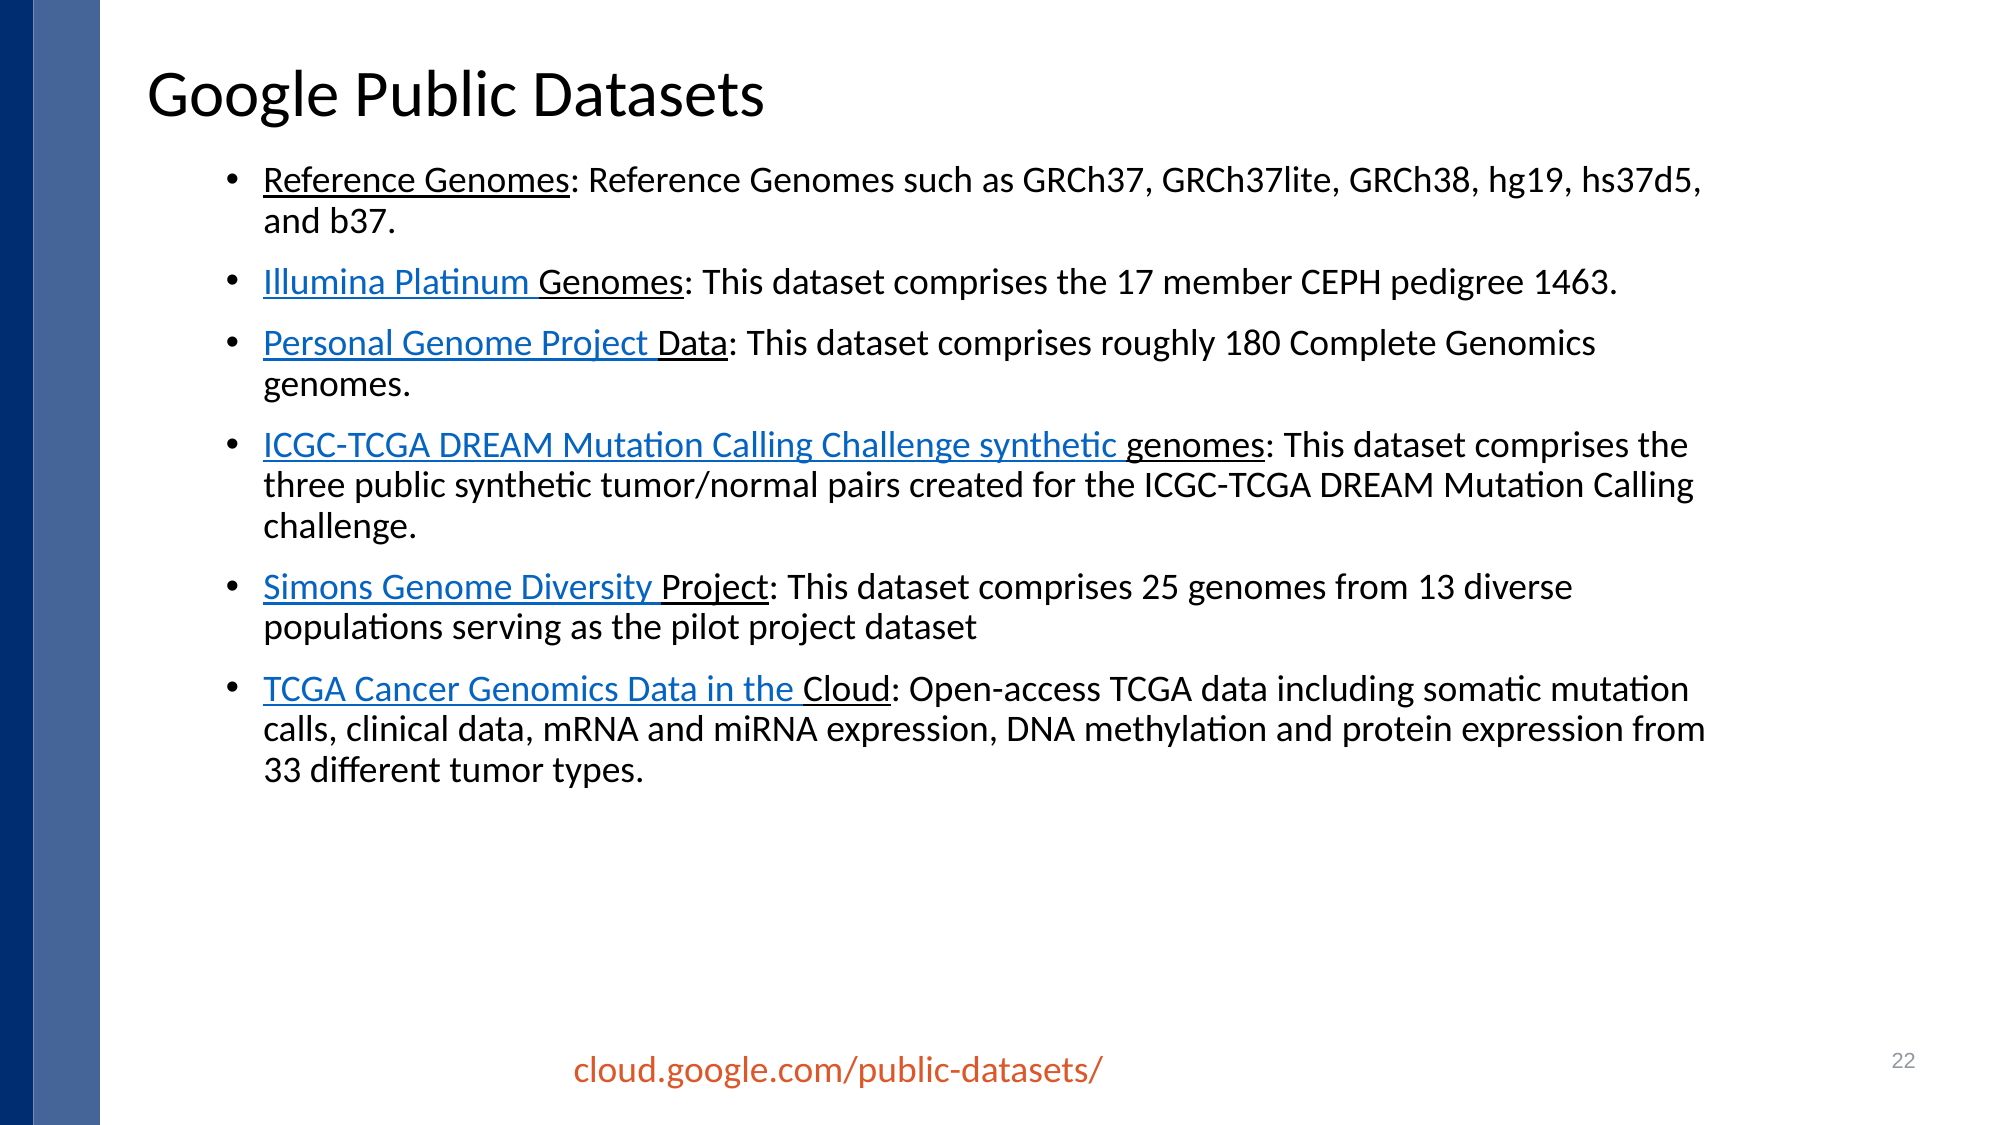

# Google Public Datasets
Reference Genomes: Reference Genomes such as GRCh37, GRCh37lite, GRCh38, hg19, hs37d5, and b37.
Illumina Platinum Genomes: This dataset comprises the 17 member CEPH pedigree 1463.
Personal Genome Project Data: This dataset comprises roughly 180 Complete Genomics genomes.
ICGC-TCGA DREAM Mutation Calling Challenge synthetic genomes: This dataset comprises the three public synthetic tumor/normal pairs created for the ICGC-TCGA DREAM Mutation Calling challenge.
Simons Genome Diversity Project: This dataset comprises 25 genomes from 13 diverse populations serving as the pilot project dataset
TCGA Cancer Genomics Data in the Cloud: Open-access TCGA data including somatic mutation calls, clinical data, mRNA and miRNA expression, DNA methylation and protein expression from 33 different tumor types.
22
cloud.google.com/public-datasets/